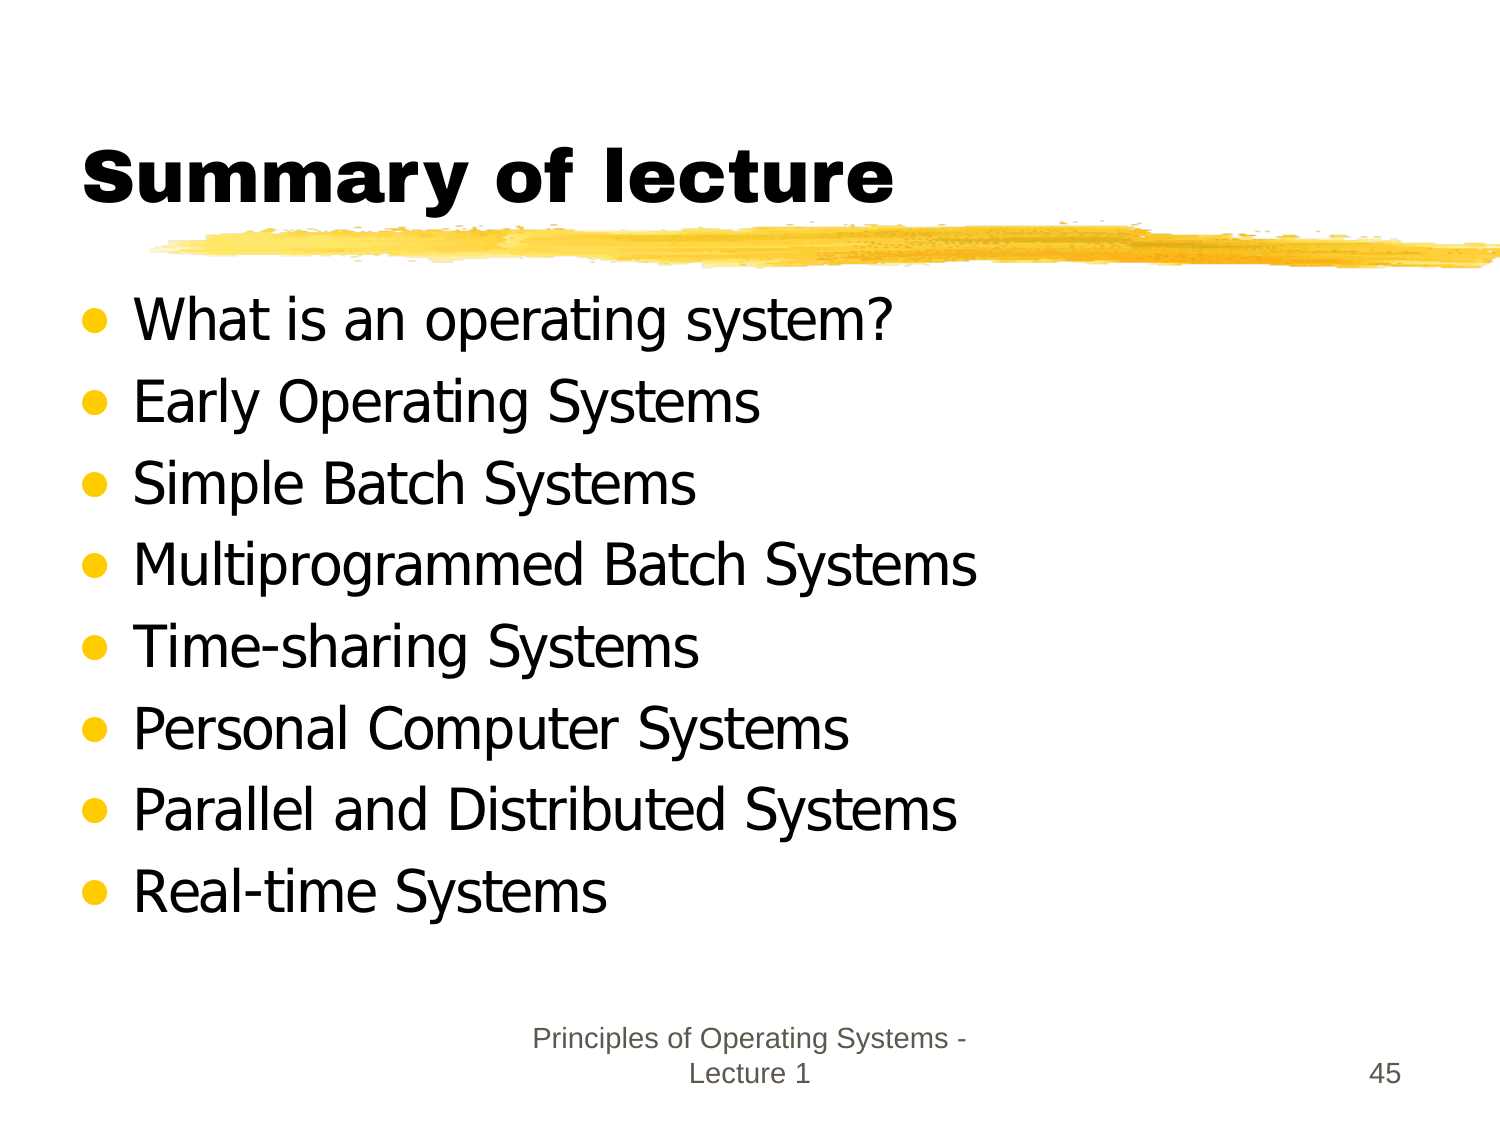

# Summary of lecture
What is an operating system?
Early Operating Systems
Simple Batch Systems
Multiprogrammed Batch Systems
Time-sharing Systems
Personal Computer Systems
Parallel and Distributed Systems
Real-time Systems

Principles of Operating Systems - Lecture 1
45